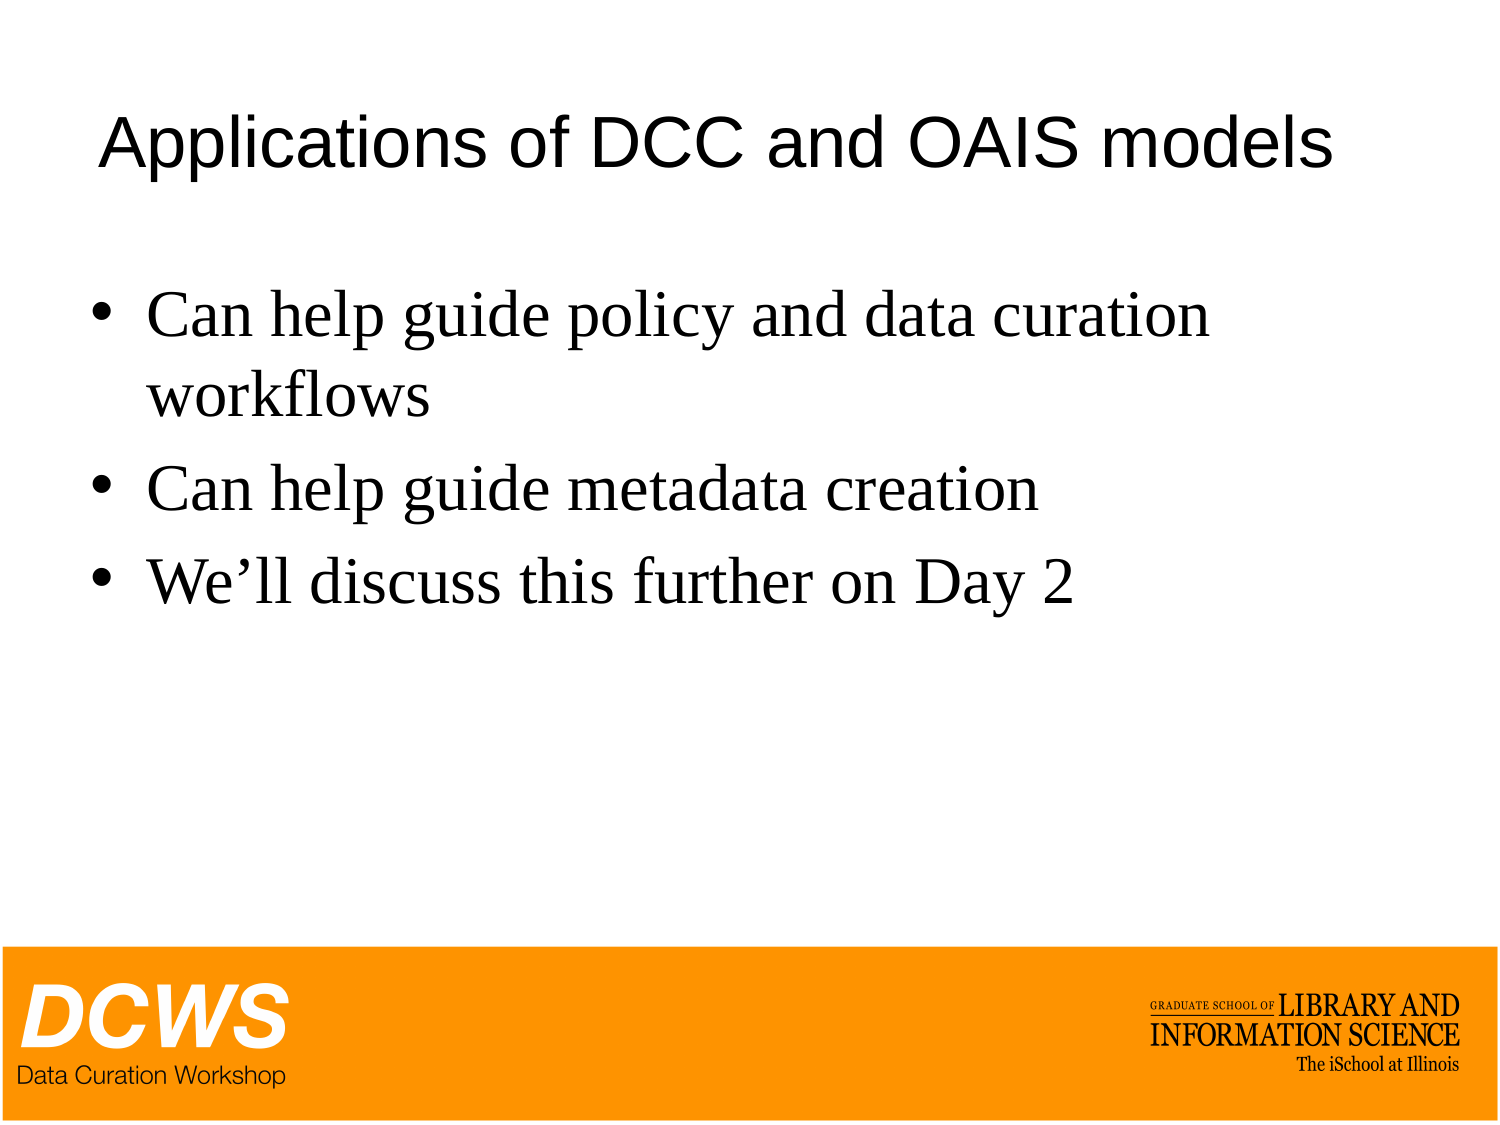

# Applications of DCC and OAIS models
Can help guide policy and data curation workflows
Can help guide metadata creation
We’ll discuss this further on Day 2